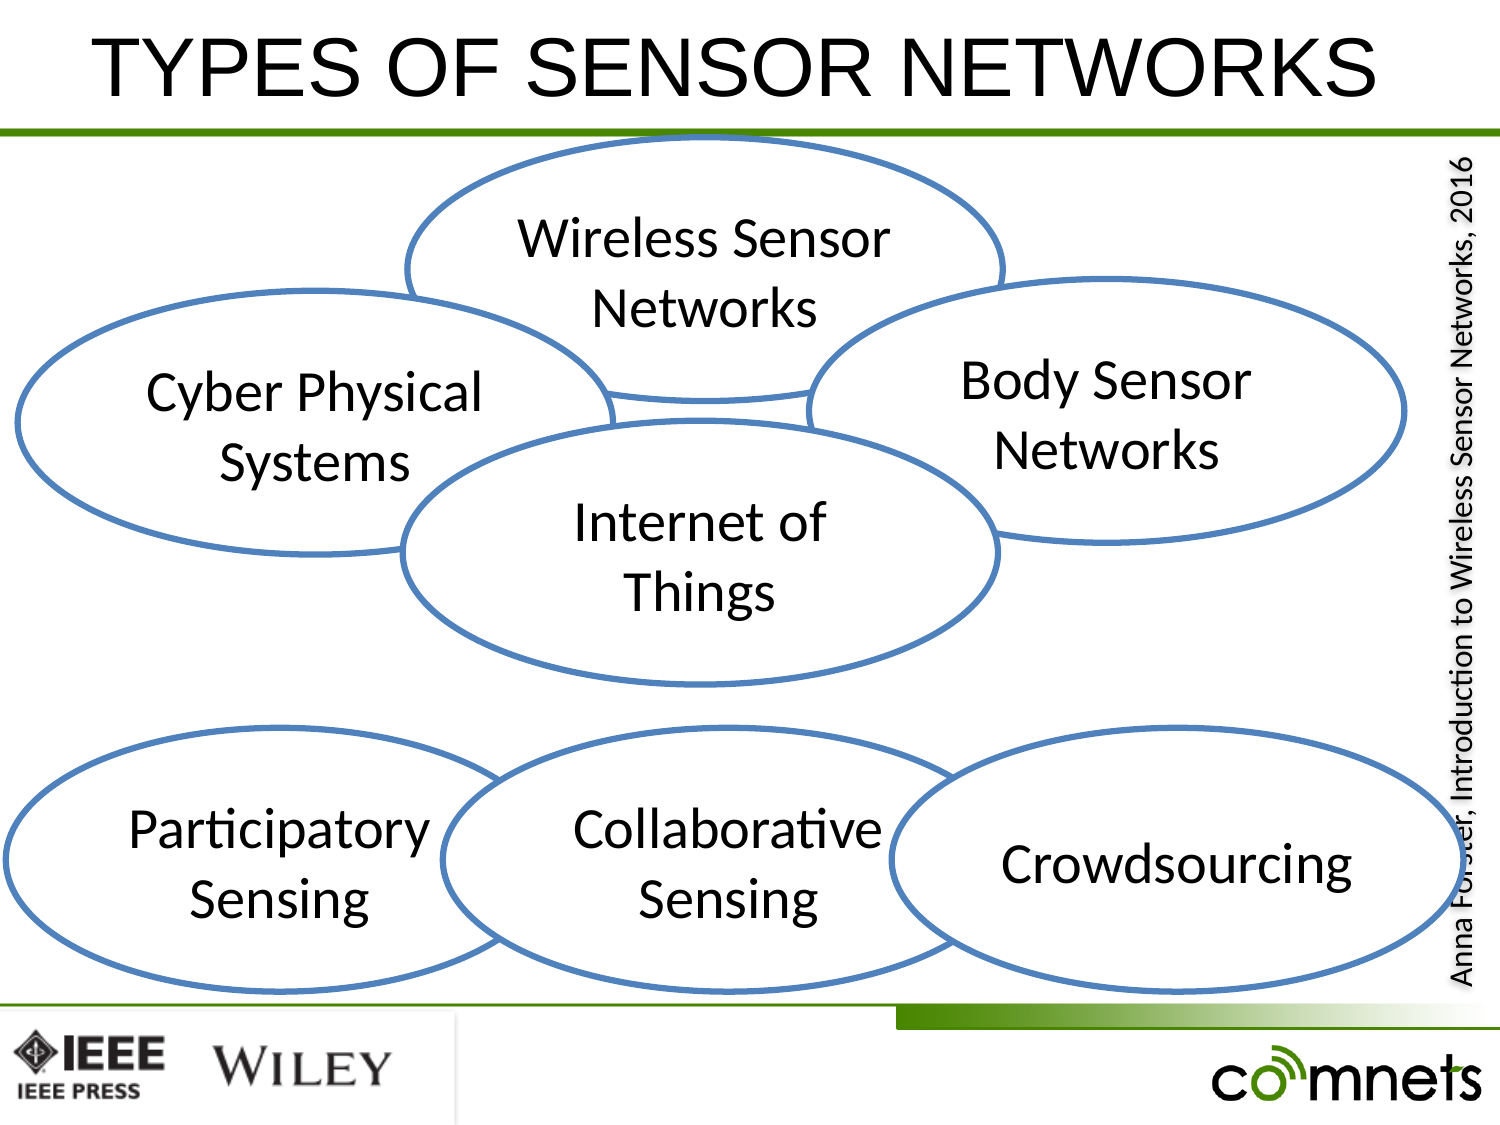

# TYPES OF SENSOR NETWORKS
Wireless Sensor Networks
Body Sensor Networks
Cyber Physical Systems
Internet of Things
Participatory Sensing
Collaborative Sensing
Crowdsourcing